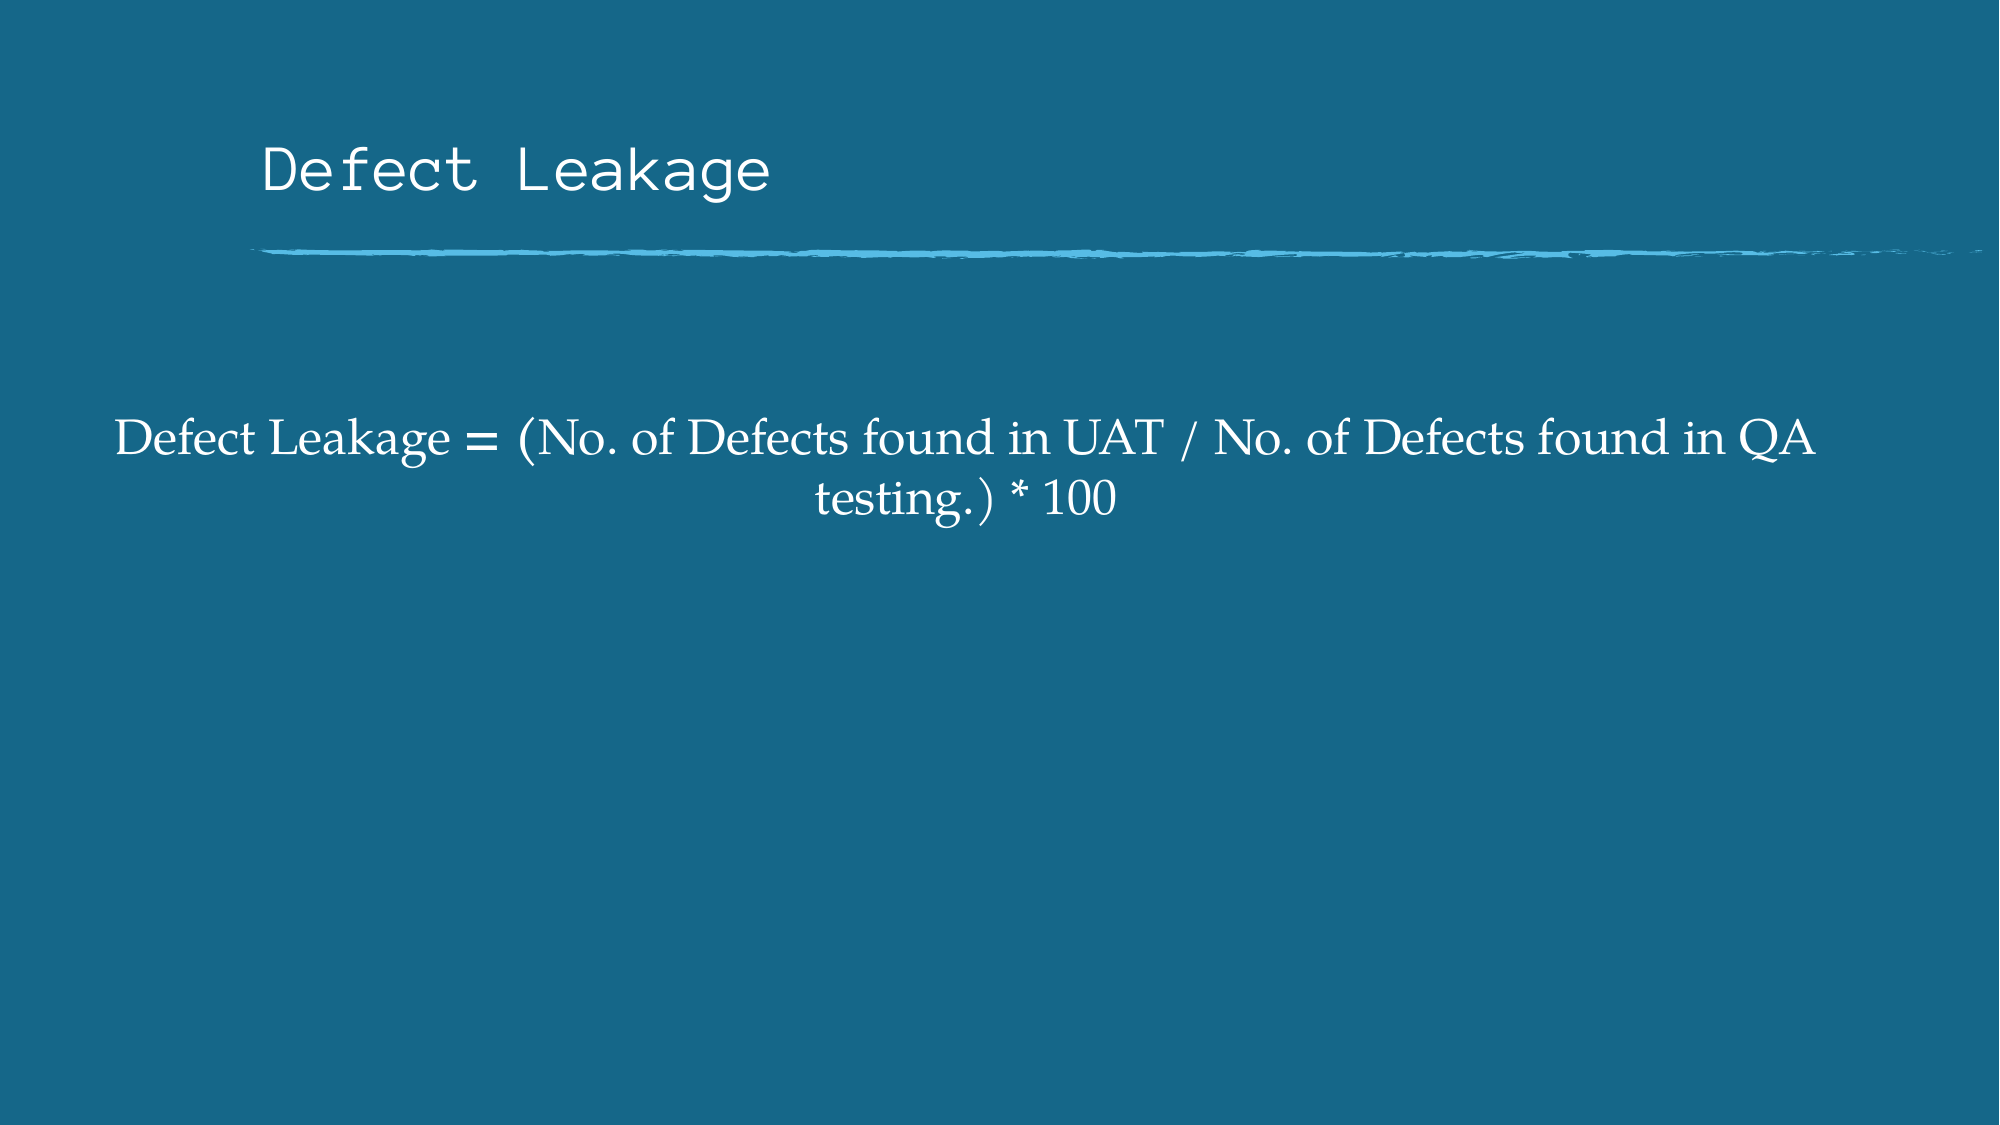

# Defect Leakage
Defect Leakage = (No. of Defects found in UAT / No. of Defects found in QA testing.) * 100